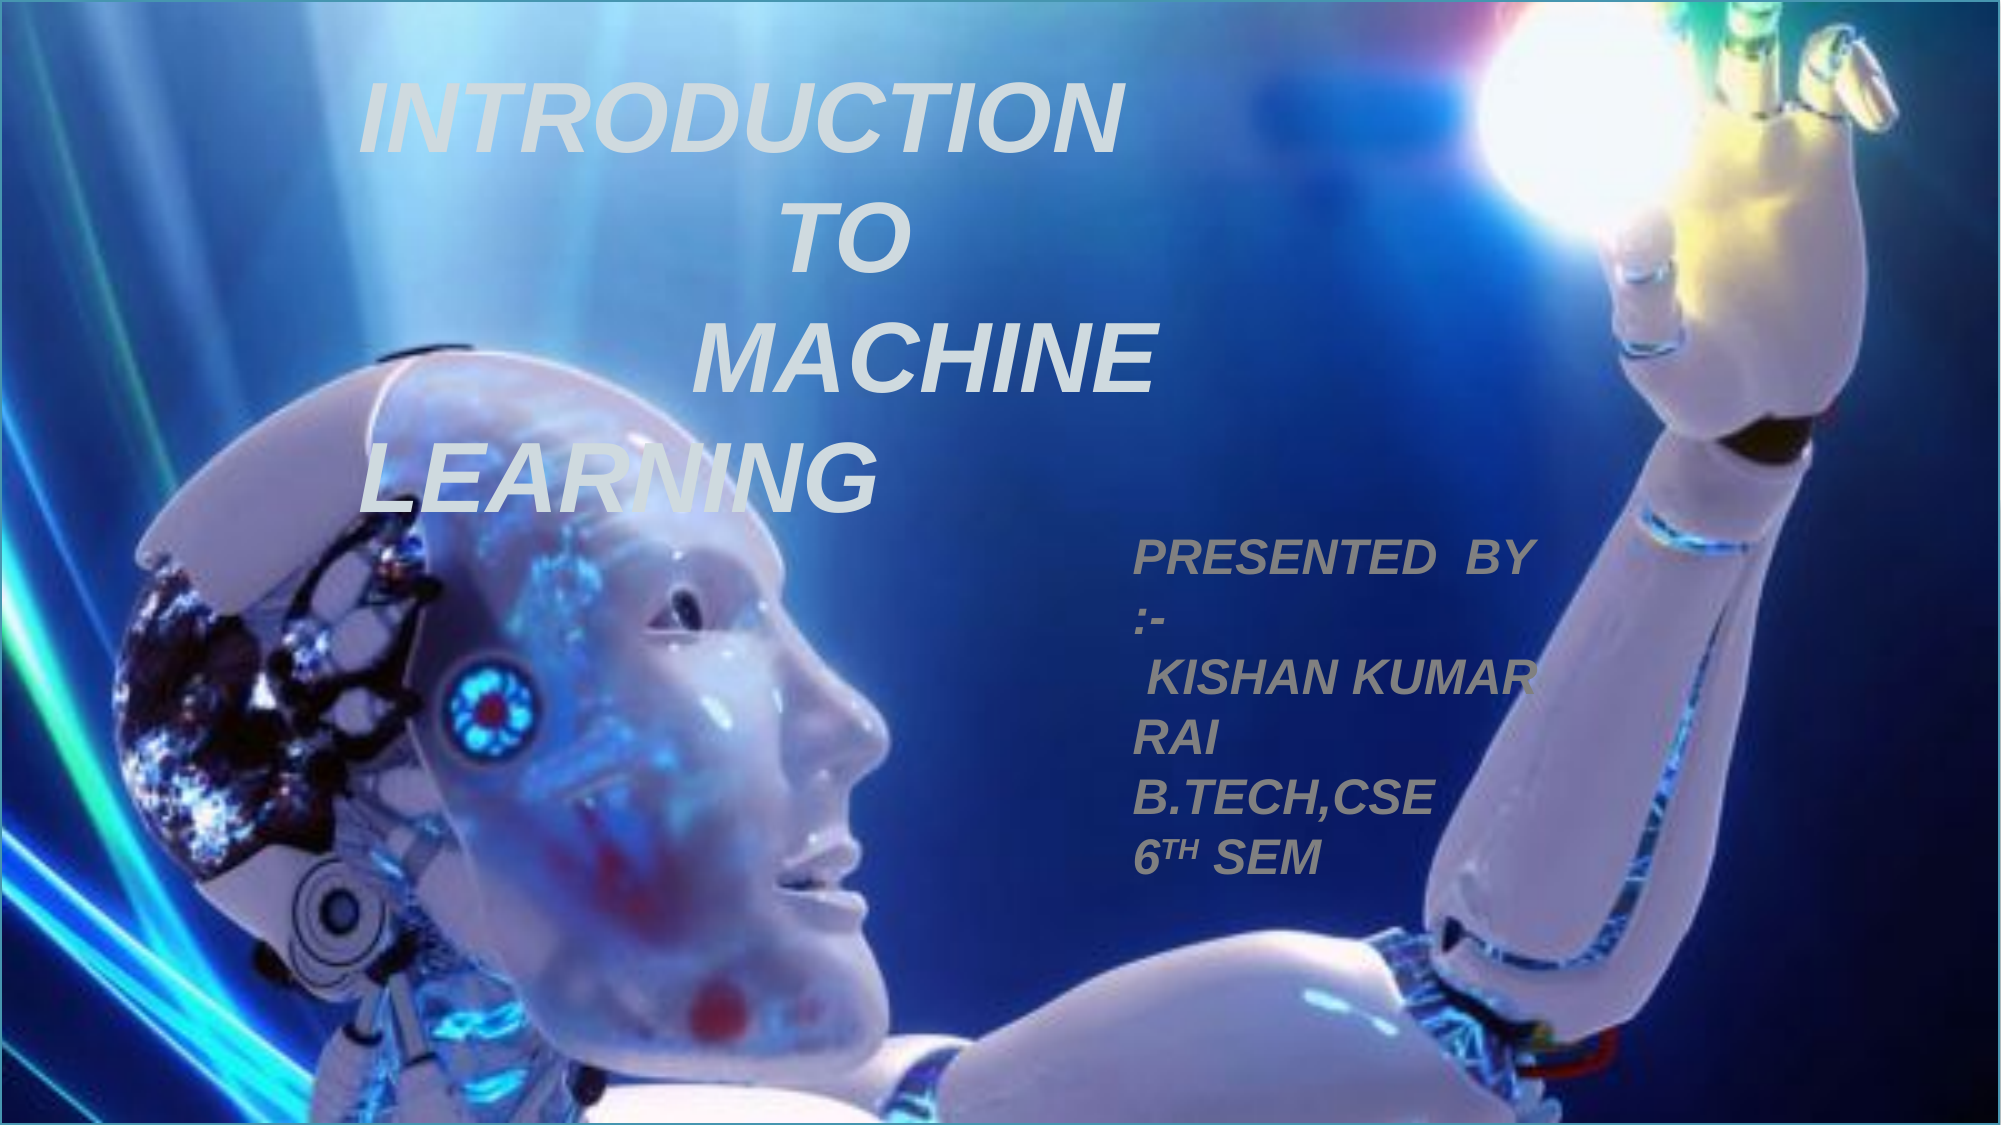

INTRODUCTION
               TO
            MACHINE LEARNING
PRESENTED  BY :-
 KISHAN KUMAR RAI
B.TECH,CSE
6TH SEM